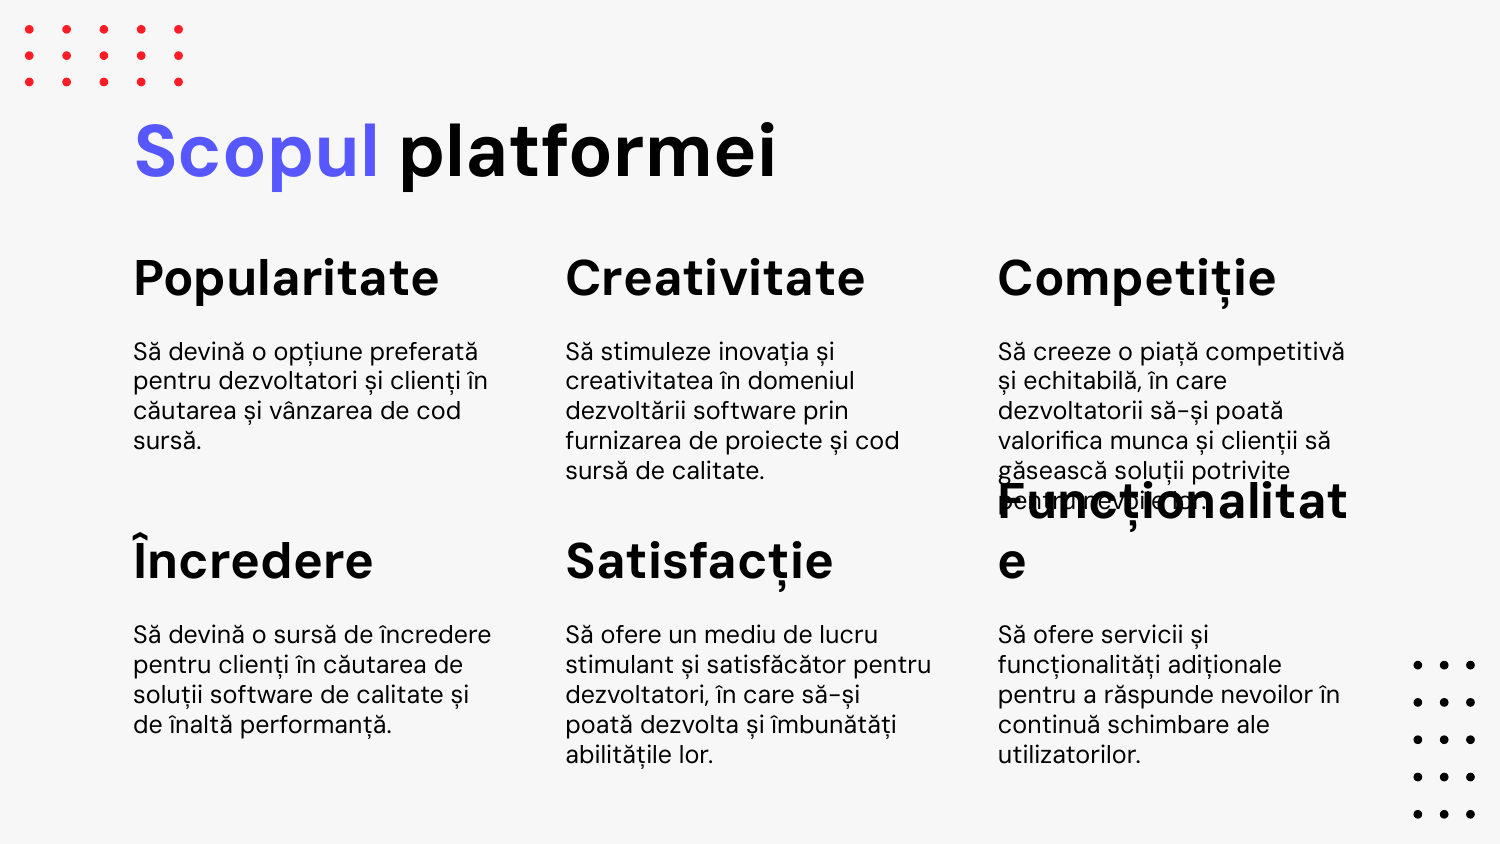

# Scopul platformei
Popularitate
Creativitate
Competiție
Să devină o opțiune preferată pentru dezvoltatori și clienți în căutarea și vânzarea de cod sursă.
Să stimuleze inovația și creativitatea în domeniul dezvoltării software prin furnizarea de proiecte și cod sursă de calitate.
Să creeze o piață competitivă și echitabilă, în care dezvoltatorii să-și poată valorifica munca și clienții să găsească soluții potrivite pentru nevoile lor.
Încredere
Satisfacție
Funcționalitate
Să devină o sursă de încredere pentru clienți în căutarea de soluții software de calitate și de înaltă performanță.
Să ofere un mediu de lucru stimulant și satisfăcător pentru dezvoltatori, în care să-și poată dezvolta și îmbunătăți abilitățile lor.
Să ofere servicii și funcționalități adiționale pentru a răspunde nevoilor în continuă schimbare ale utilizatorilor.